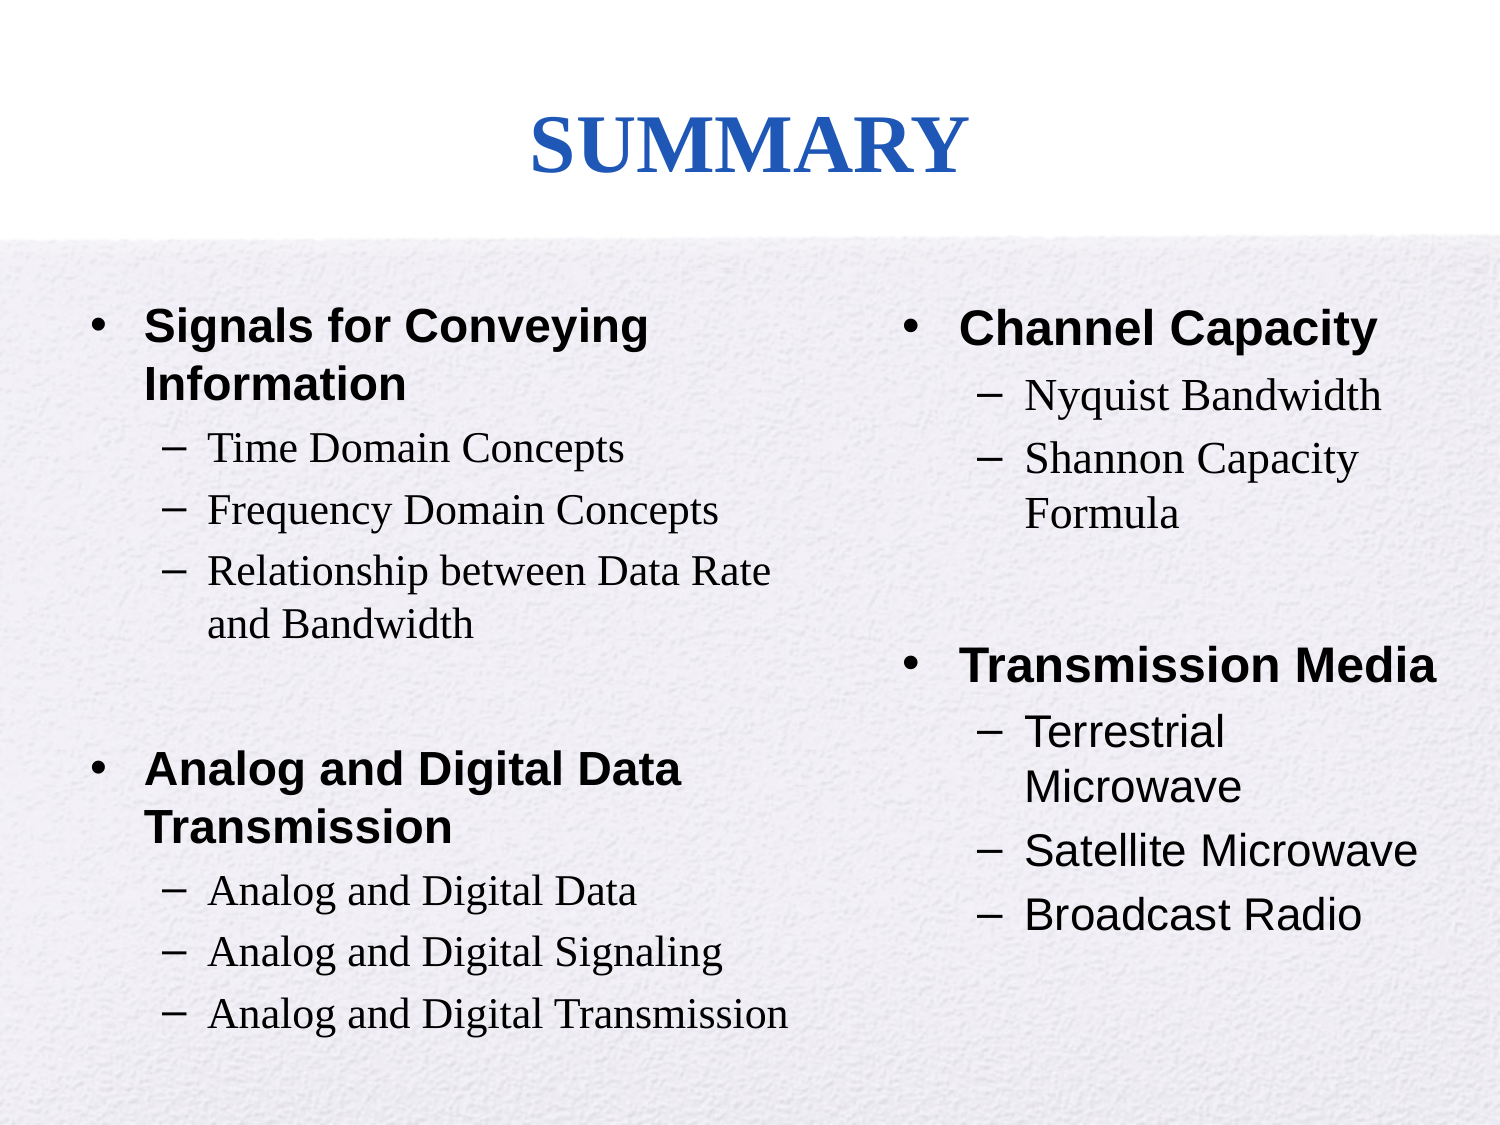

# Summary
Signals for Conveying Information
Time Domain Concepts
Frequency Domain Concepts
Relationship between Data Rate and Bandwidth

Analog and Digital Data Transmission
Analog and Digital Data
Analog and Digital Signaling
Analog and Digital Transmission
Channel Capacity
Nyquist Bandwidth
Shannon Capacity Formula

Transmission Media
Terrestrial Microwave
Satellite Microwave
Broadcast Radio